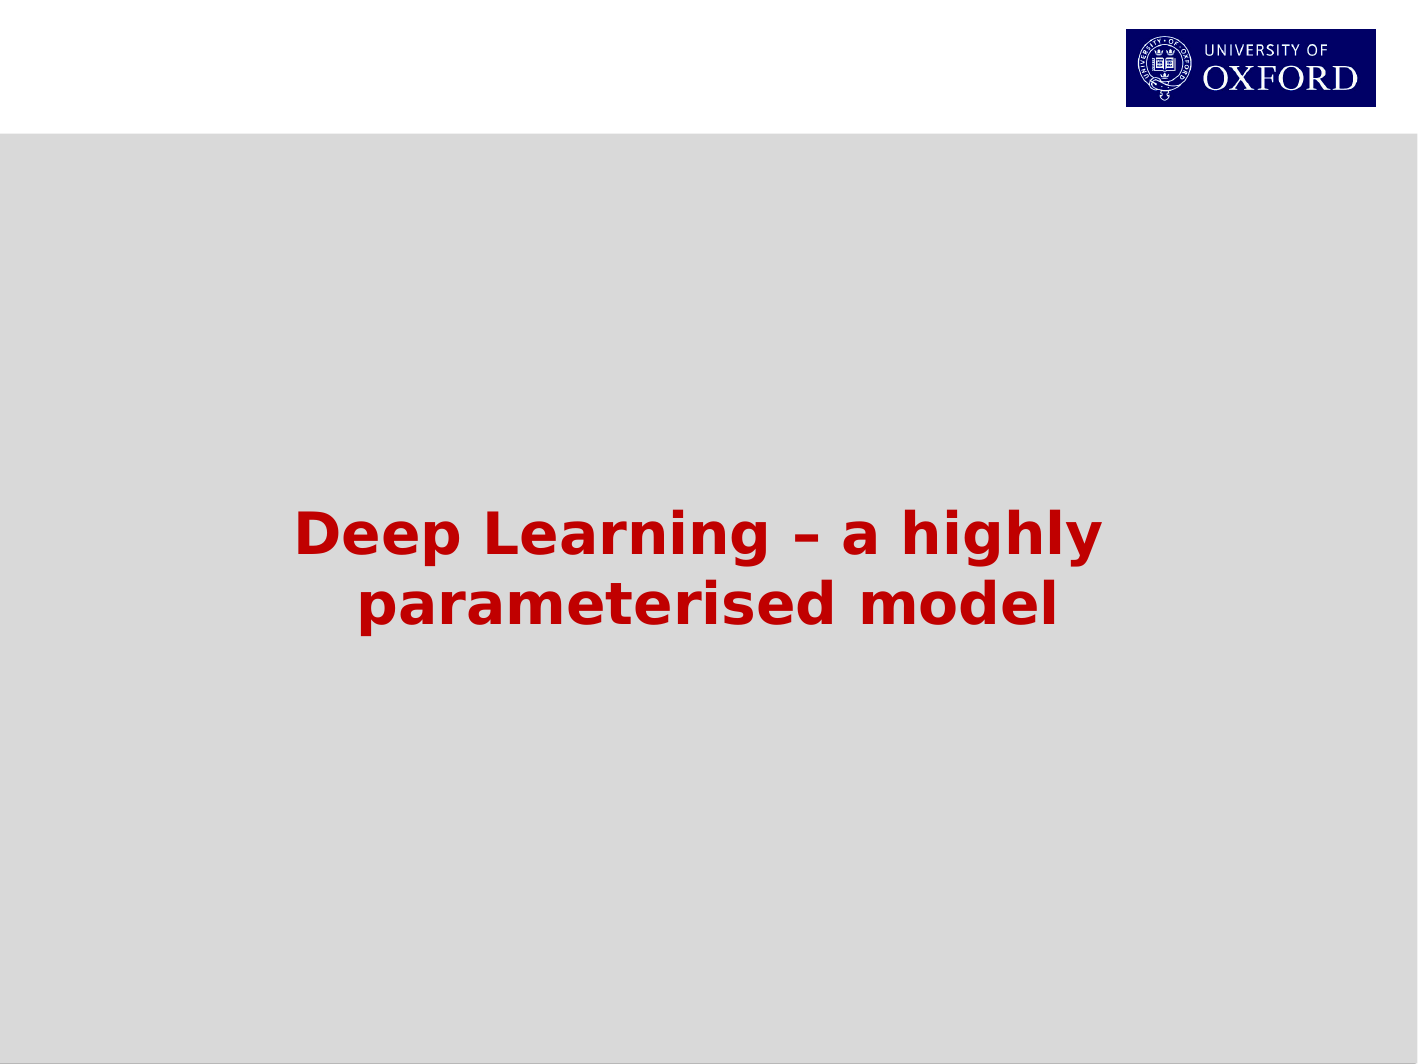

Deep Learning – a highly
parameterised model